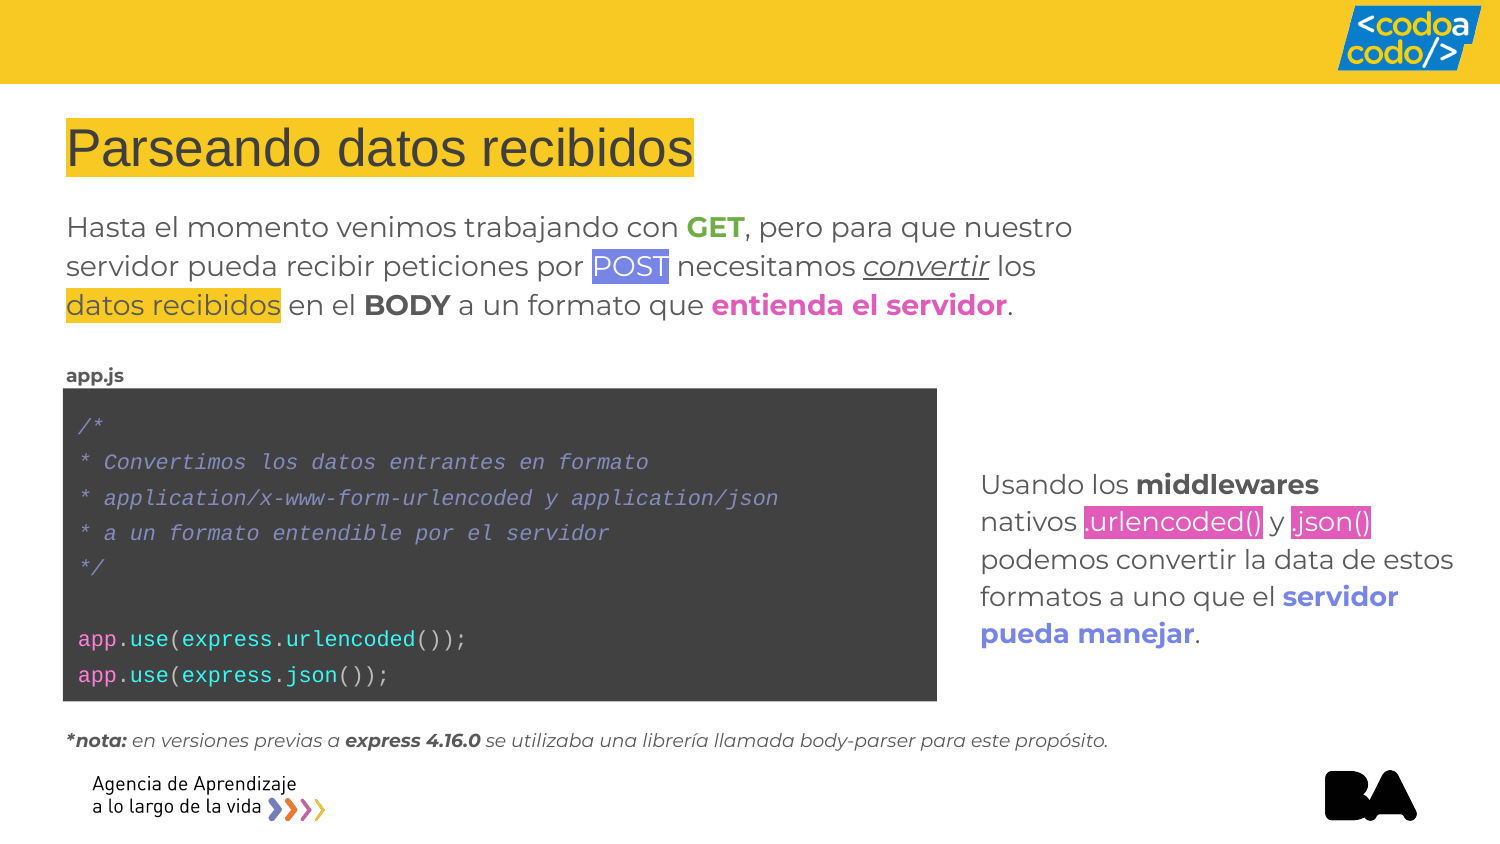

# Parseando datos recibidos
Hasta el momento venimos trabajando con GET, pero para que nuestro servidor pueda recibir peticiones por POST necesitamos convertir los datos recibidos en el BODY a un formato que entienda el servidor.
app.js
/*
* Convertimos los datos entrantes en formato
* application/x-www-form-urlencoded y application/json
* a un formato entendible por el servidor
*/

app.use(express.urlencoded());
app.use(express.json());
Usando los middlewares nativos .urlencoded() y .json() podemos convertir la data de estos formatos a uno que el servidor pueda manejar.
*nota: en versiones previas a express 4.16.0 se utilizaba una librería llamada body-parser para este propósito.